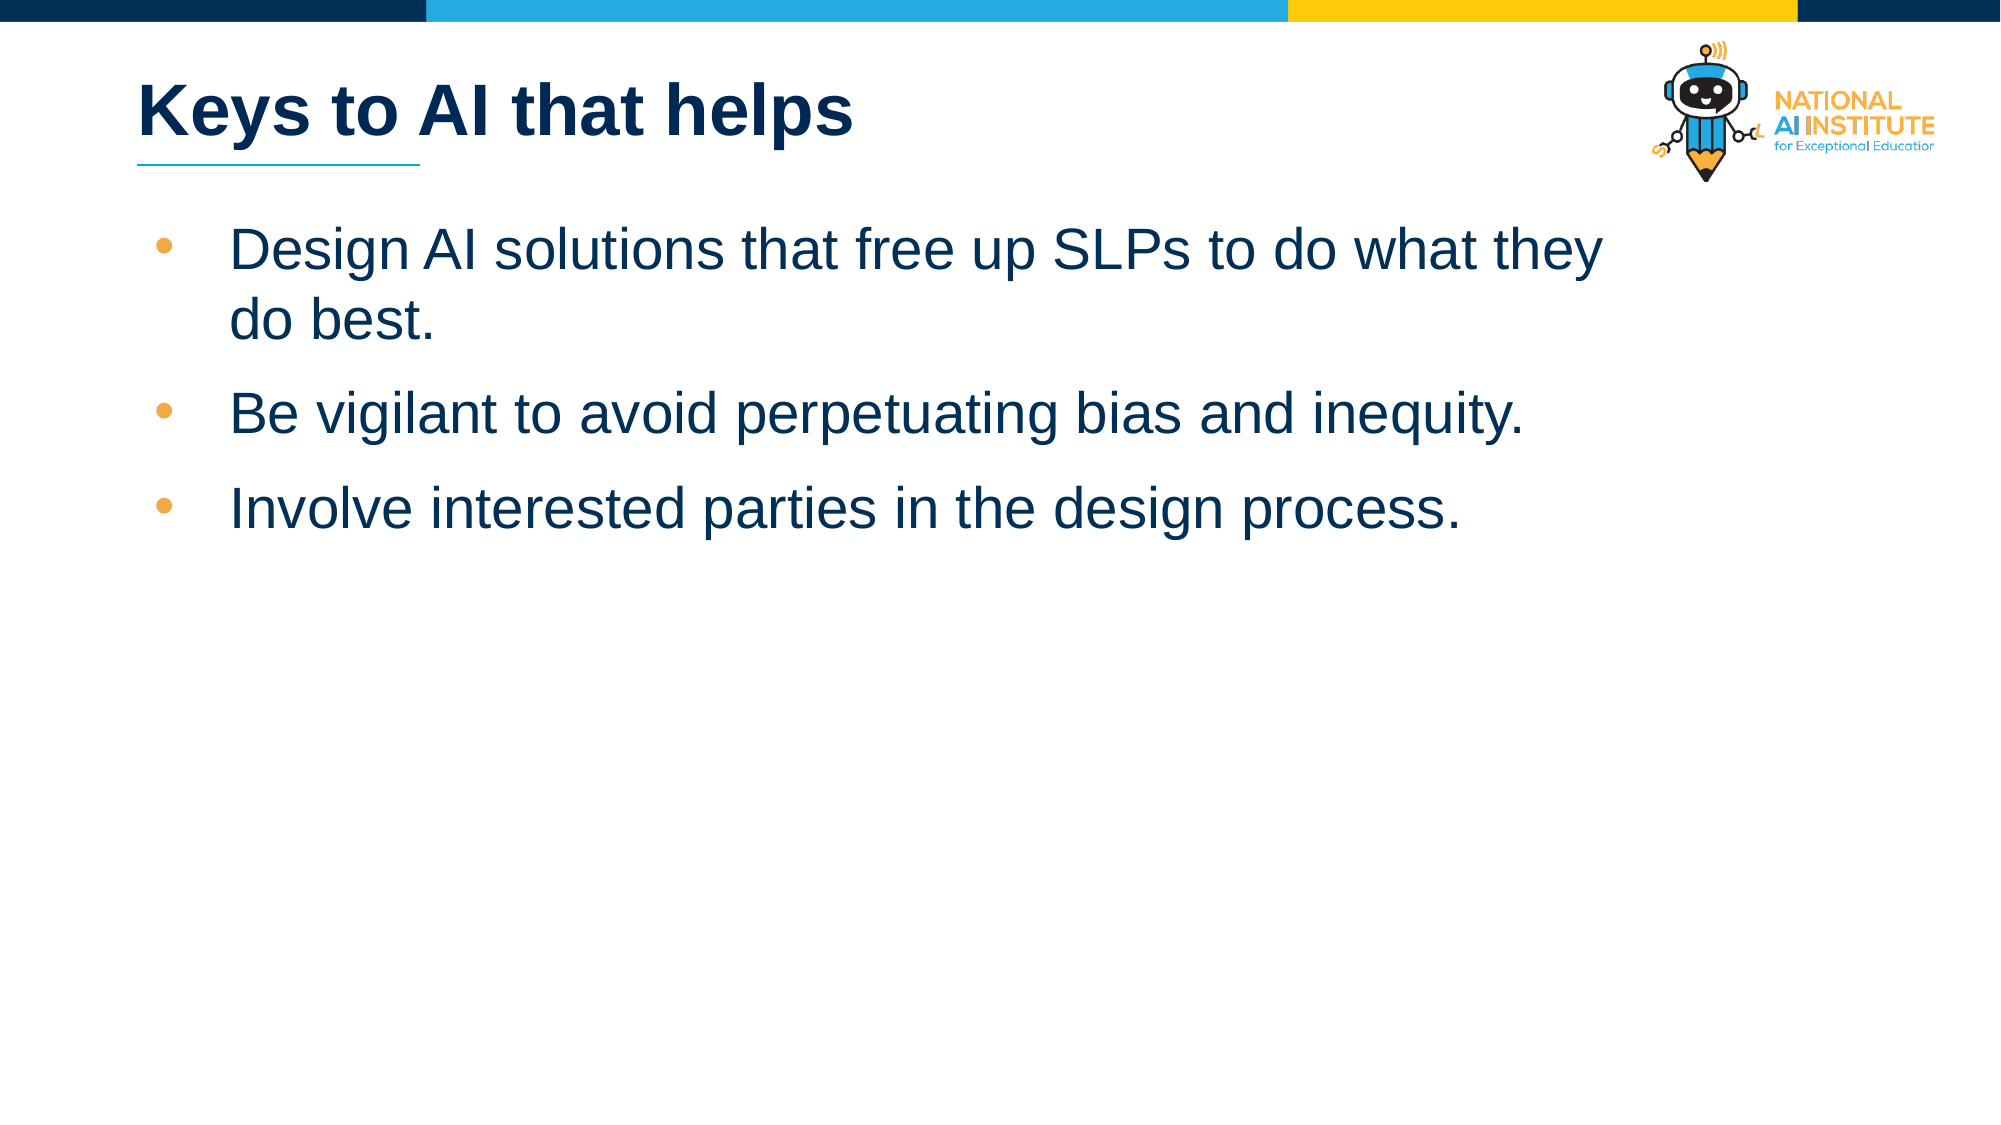

# Keys to AI that helps
Design AI solutions that free up SLPs to do what they do best.
Be vigilant to avoid perpetuating bias and inequity.
Involve interested parties in the design process.